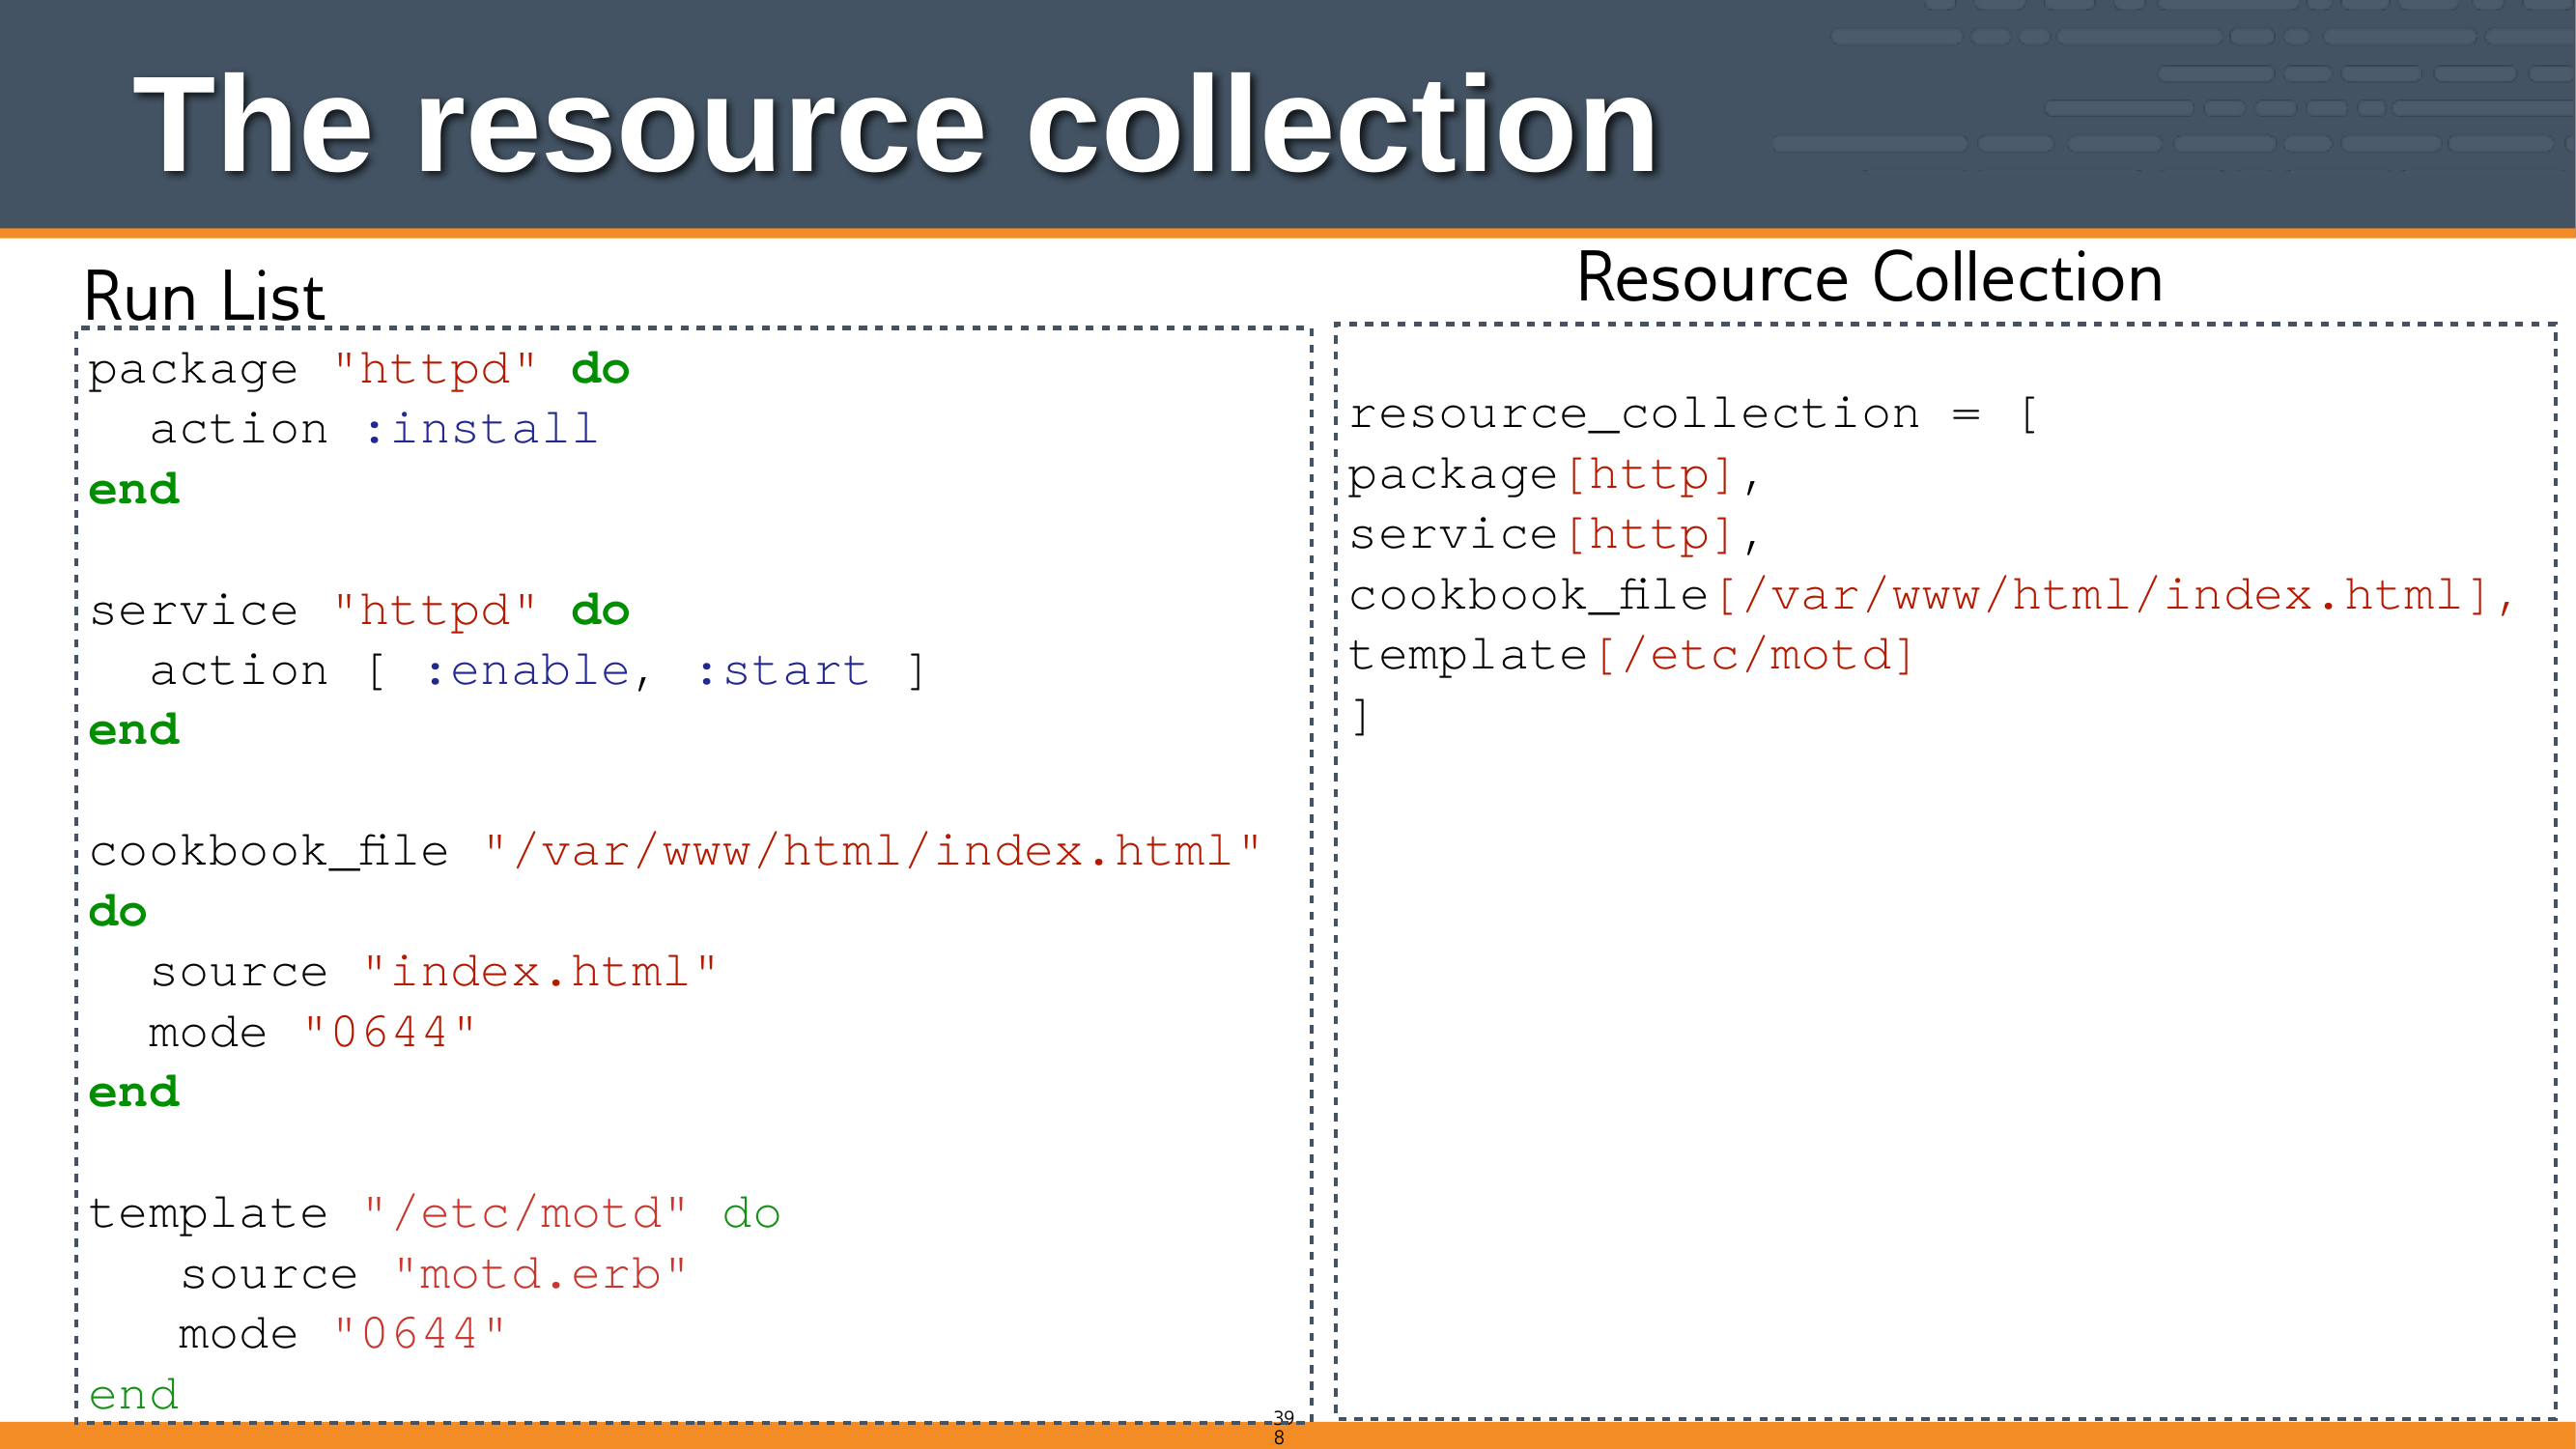

# The resource collection
Resource Collection
Run List

package "httpd" do
  action :install
end

service "httpd" do
  action [ :enable, :start ]
end

cookbook_file "/var/www/html/index.html" do
  source "index.html"
  mode "0644"
end

template "/etc/motd" do
   source "motd.erb"
   mode "0644"
end

resource_collection = [
package[http],
service[http],
cookbook_file[/var/www/html/index.html],
template[/etc/motd]
]
398